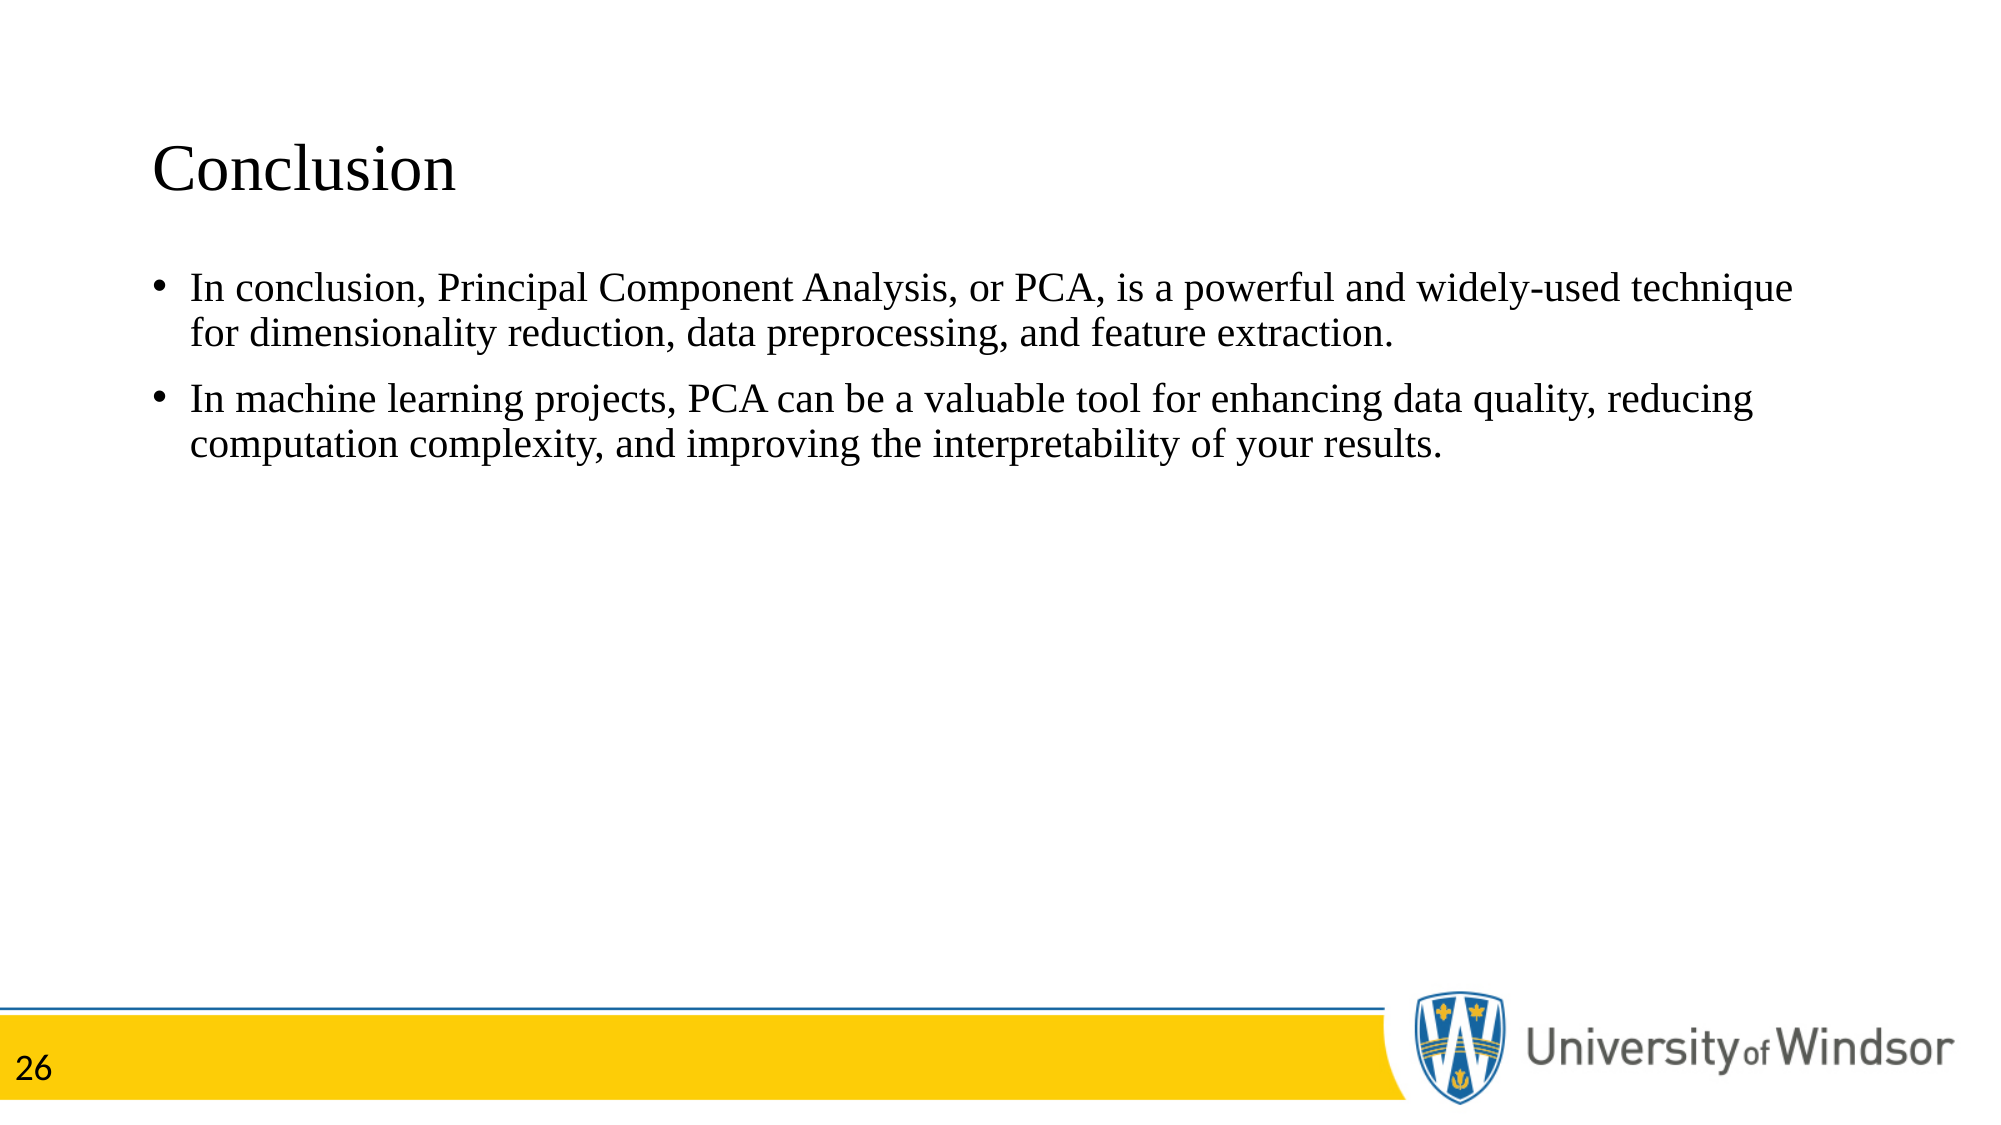

# Conclusion
In conclusion, Principal Component Analysis, or PCA, is a powerful and widely-used technique for dimensionality reduction, data preprocessing, and feature extraction.
In machine learning projects, PCA can be a valuable tool for enhancing data quality, reducing computation complexity, and improving the interpretability of your results.
26